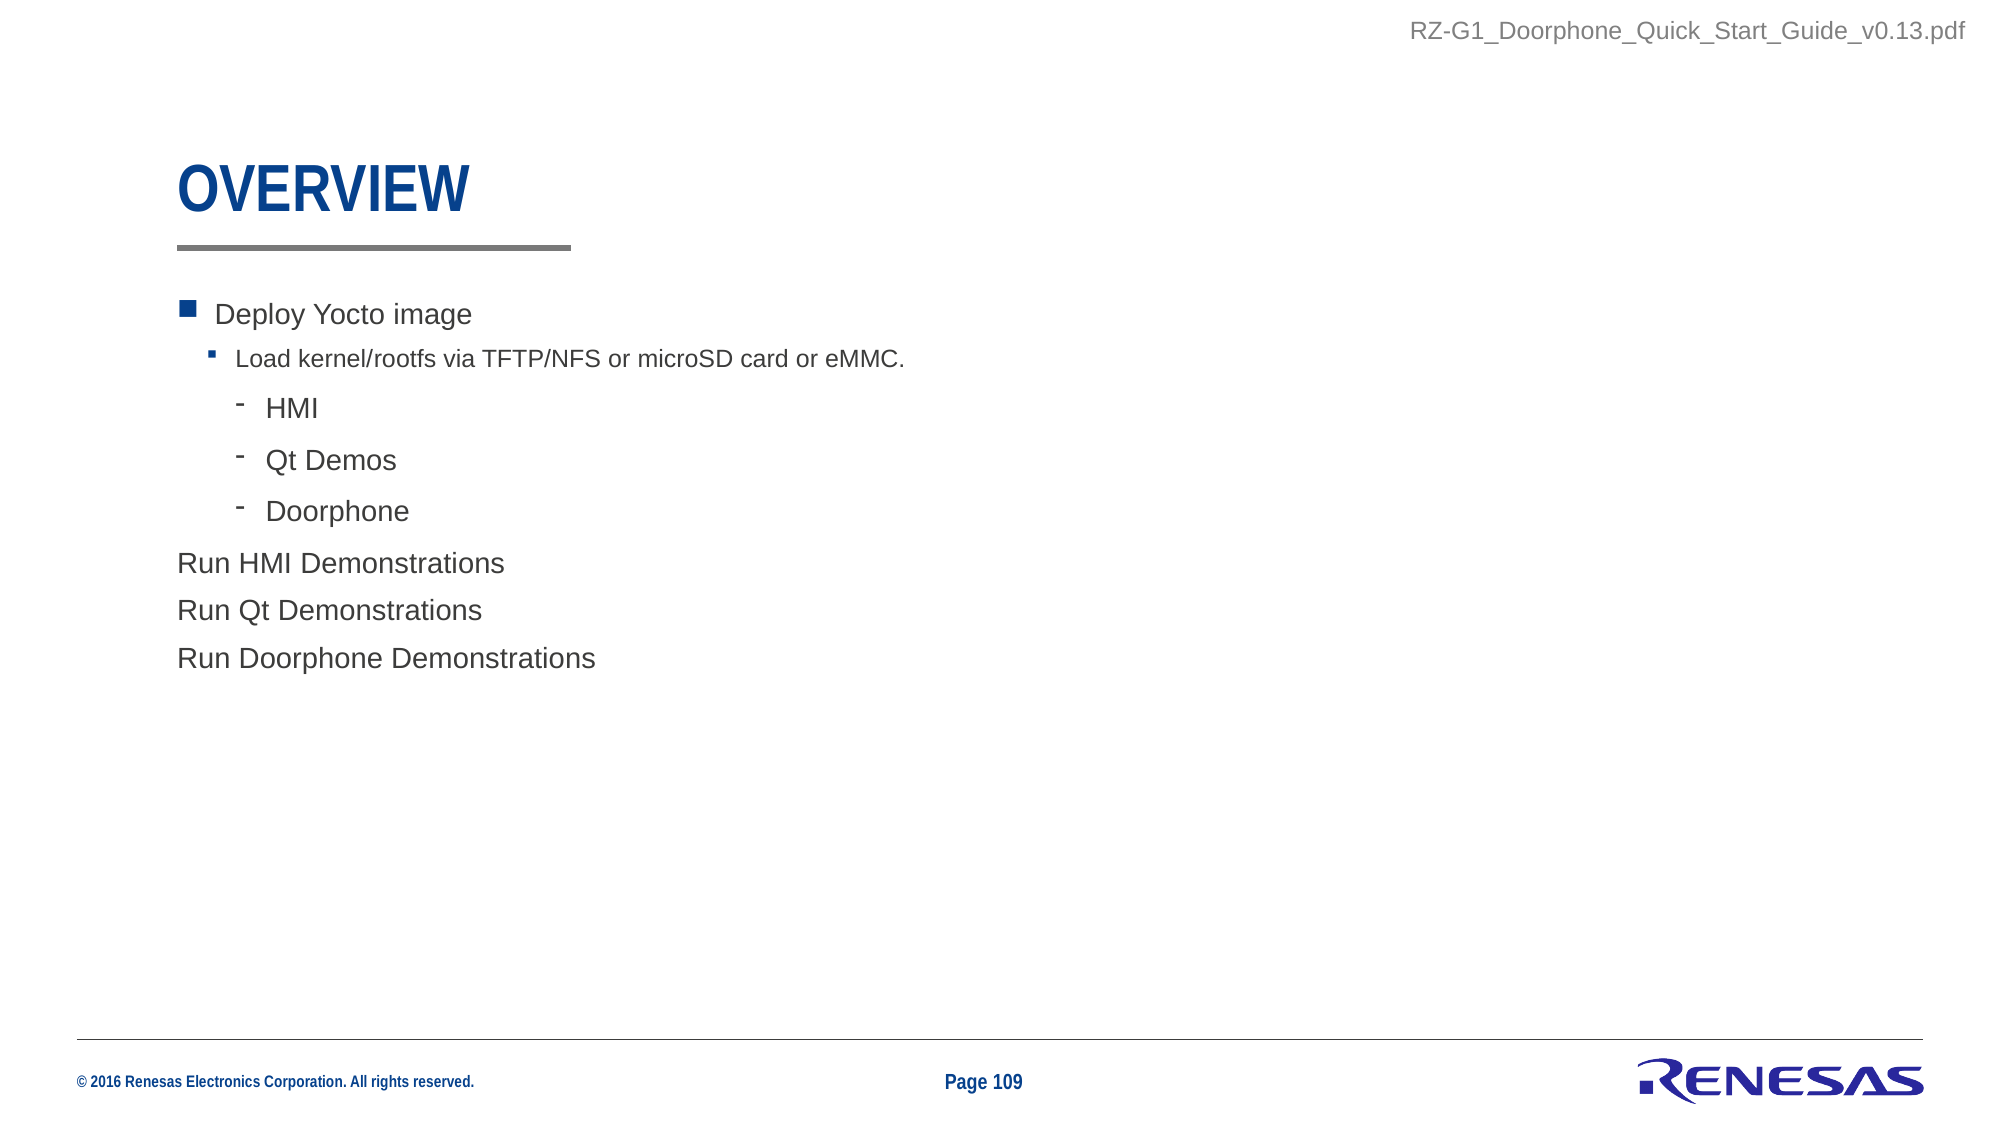

RZ-G1_Doorphone_Quick_Start_Guide_v0.13.pdf
# Overview
Deploy Yocto image
Load kernel/rootfs via TFTP/NFS or microSD card or eMMC.
HMI
Qt Demos
Doorphone
Run HMI Demonstrations
Run Qt Demonstrations
Run Doorphone Demonstrations
Page 109